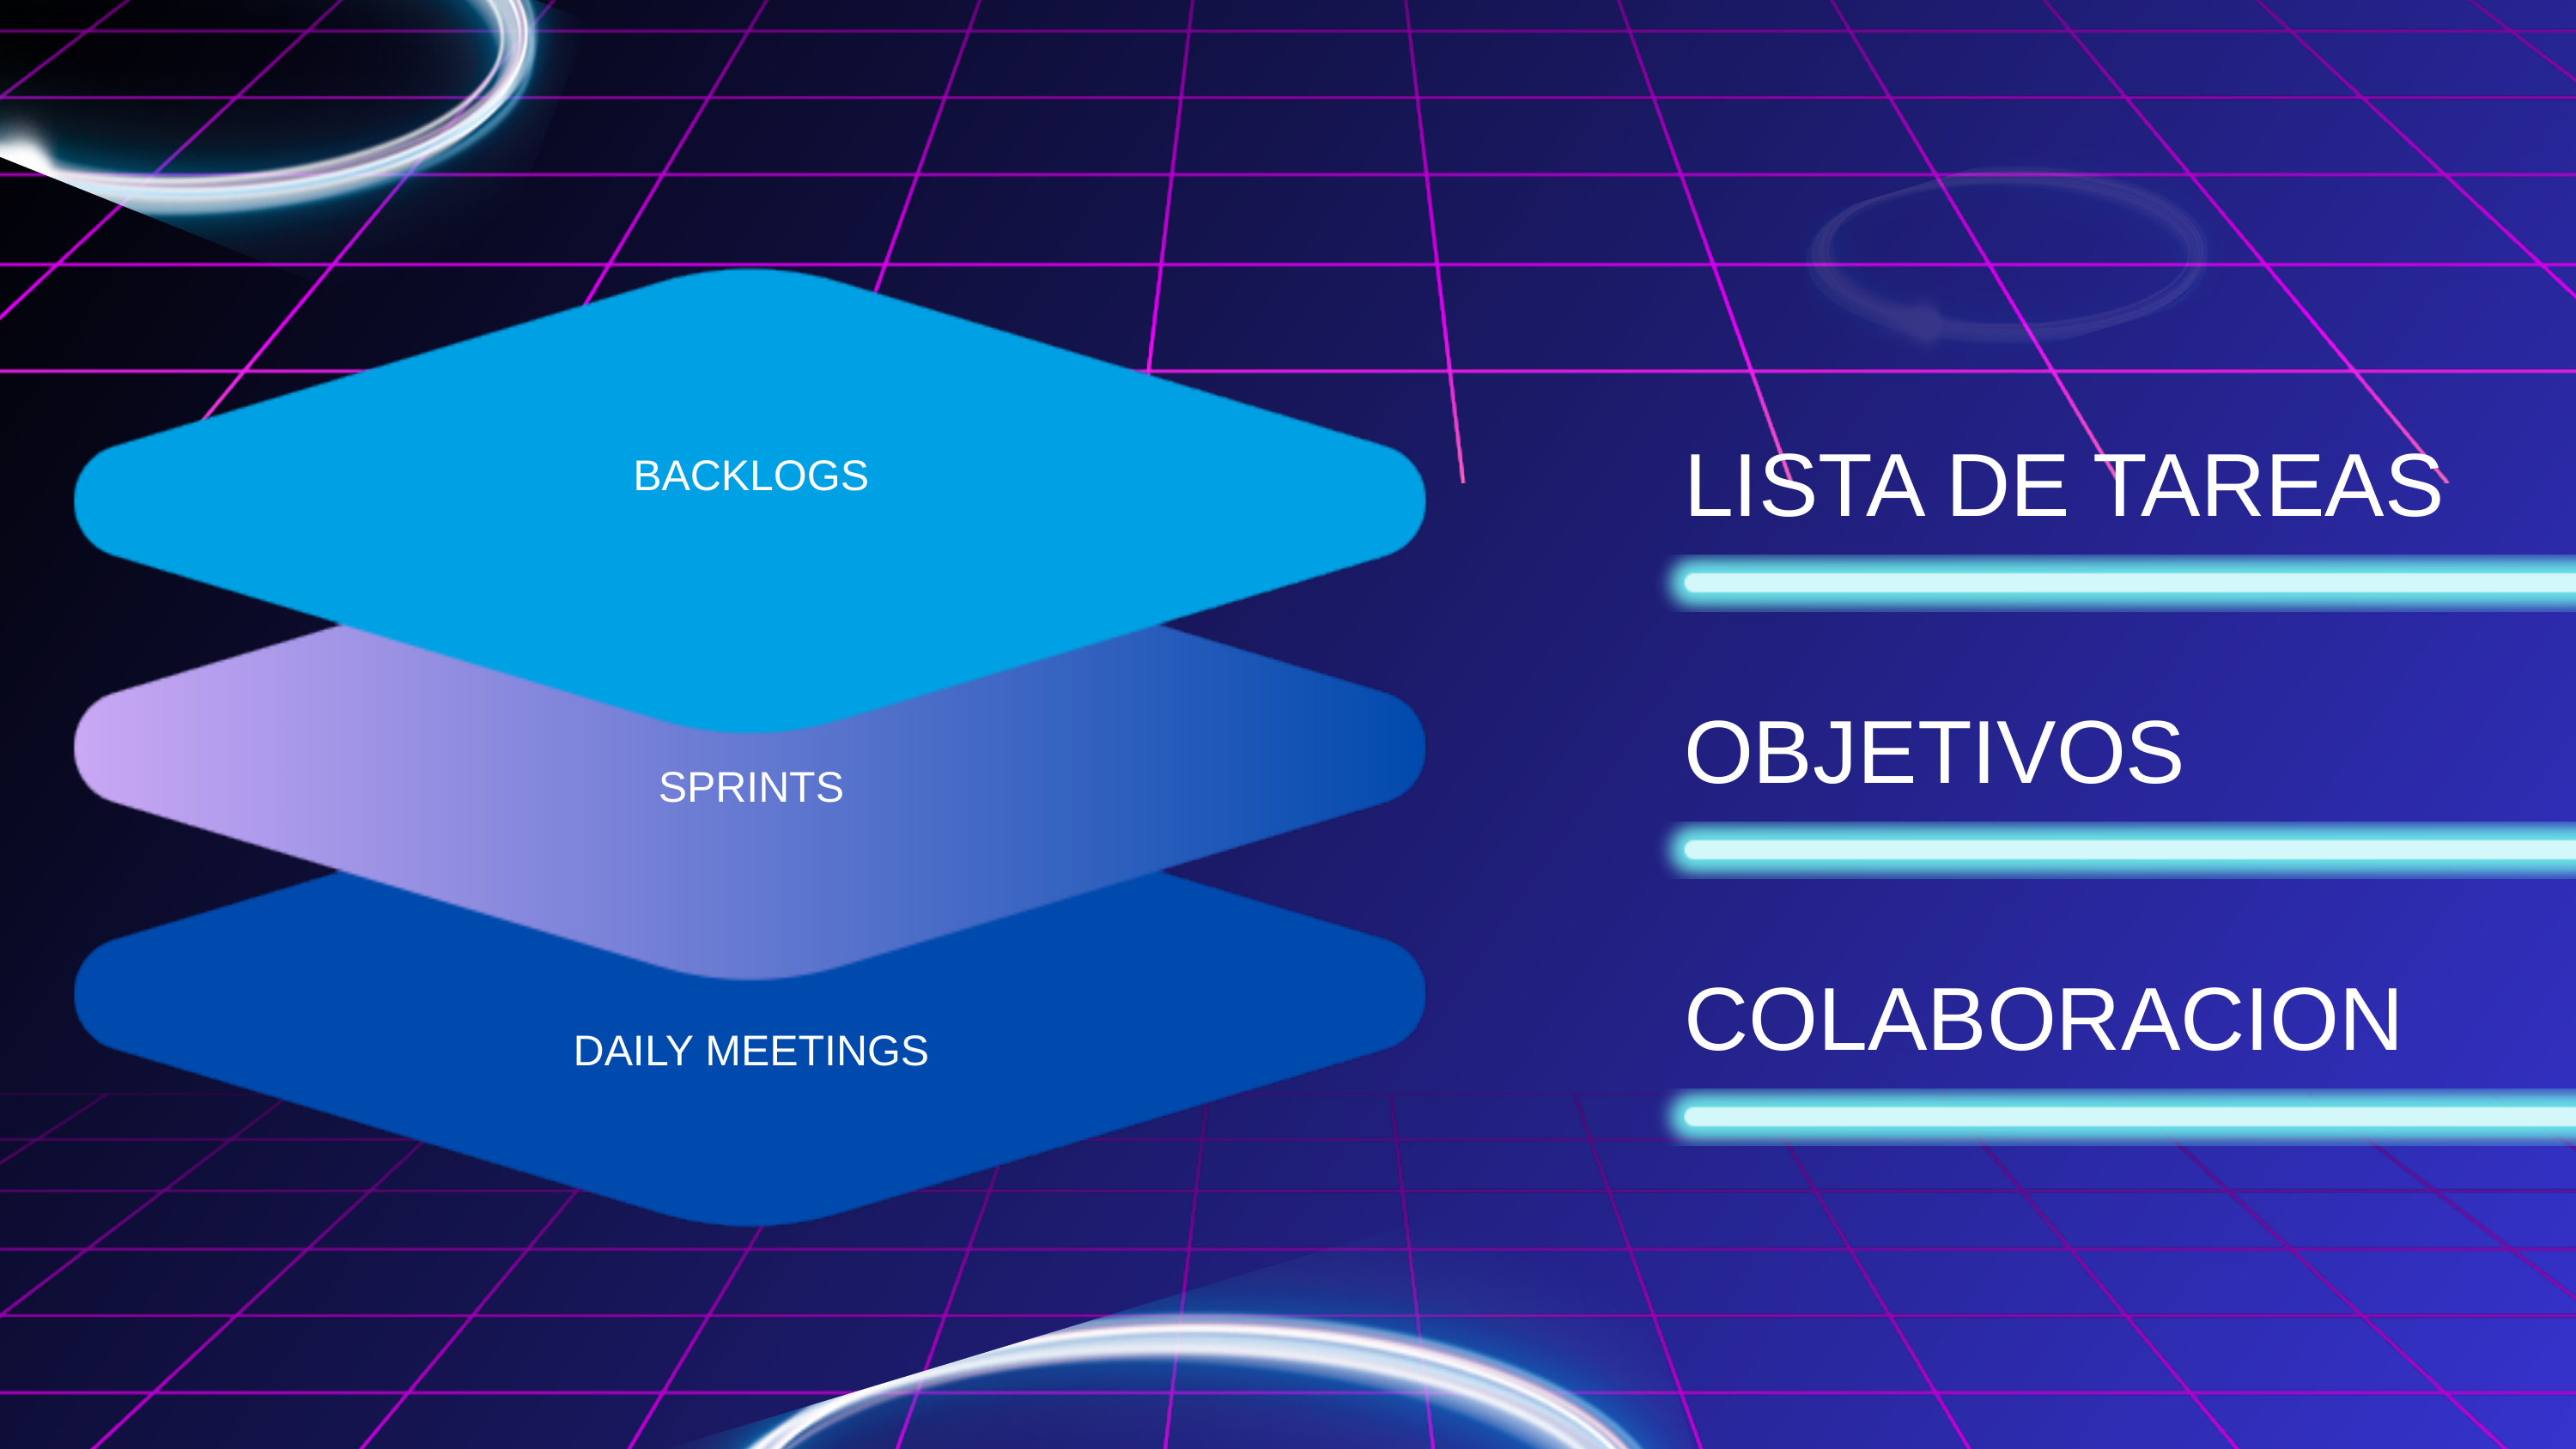

LISTA DE TAREAS
BACKLOGS

OBJETIVOS
SPRINTS

COLABORACION
DAILY MEETINGS